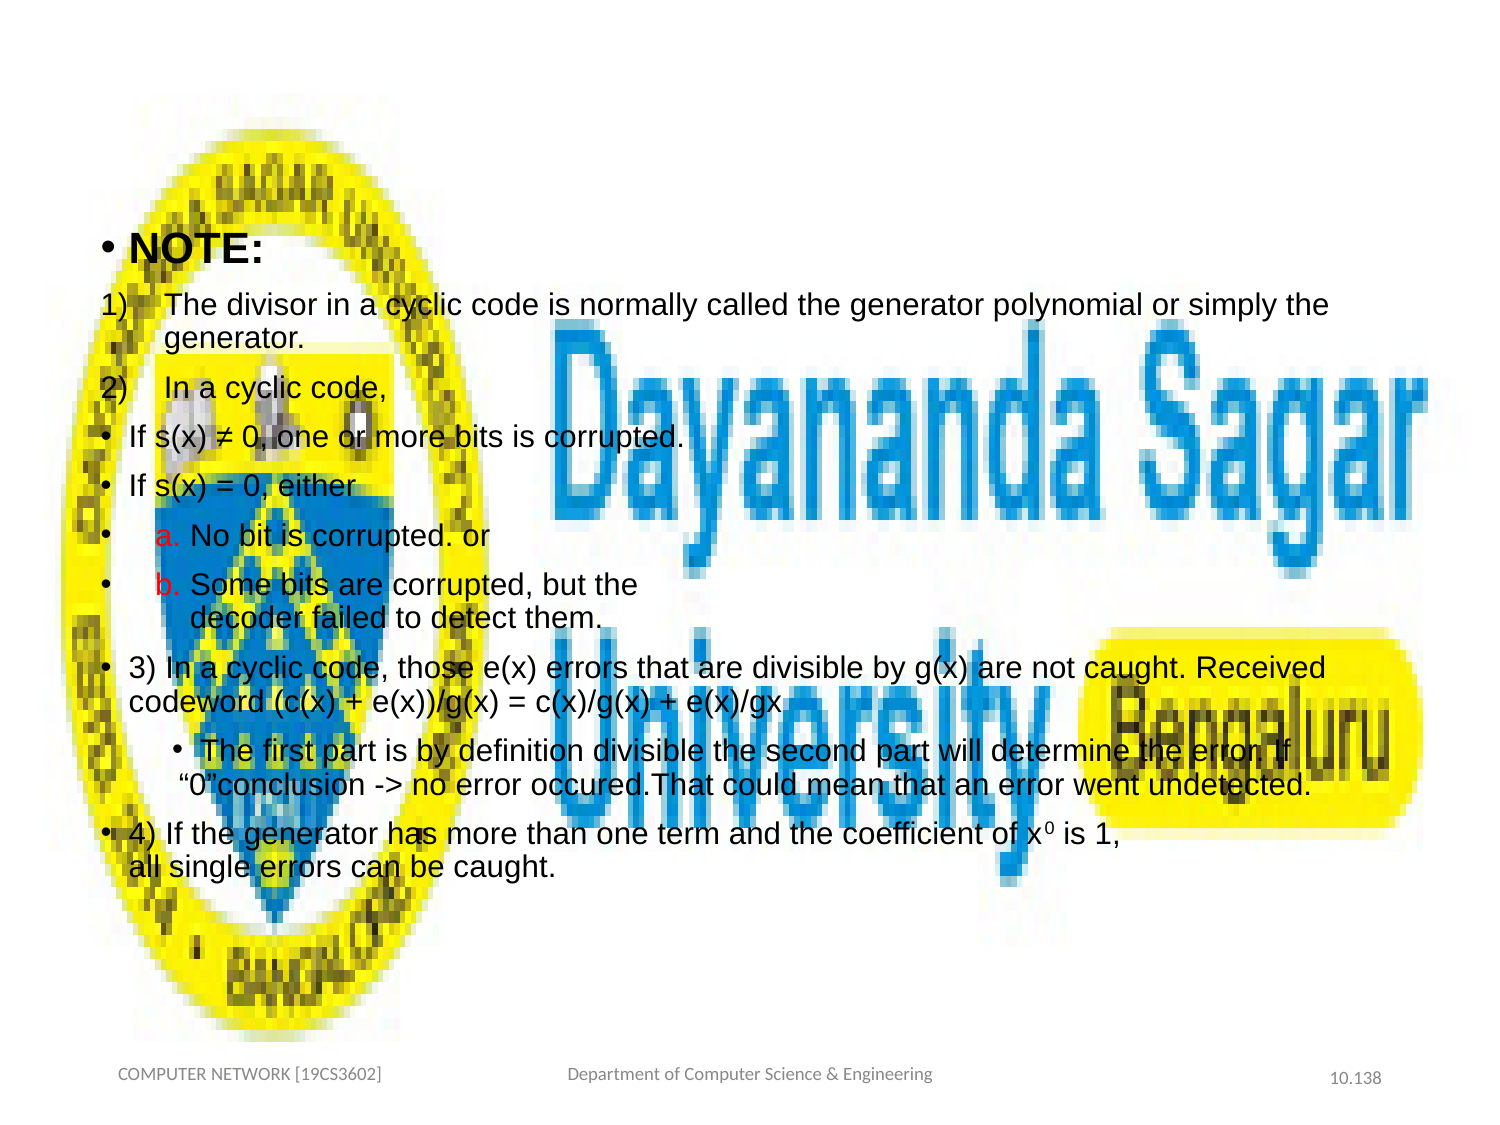

NOTE:
The divisor in a cyclic code is normally called the generator polynomial or simply the generator.
In a cyclic code,
If s(x) ≠ 0, one or more bits is corrupted.
If s(x) = 0, either
   a. No bit is corrupted. or
   b. Some bits are corrupted, but the
       decoder failed to detect them.
3) In a cyclic code, those e(x) errors that are divisible by g(x) are not caught. Received codeword (c(x) + e(x))/g(x) = c(x)/g(x) + e(x)/gx
The first part is by definition divisible the second part will determine the error. If “0”conclusion -> no error occured.That could mean that an error went undetected.
4) If the generator has more than one term and the coefficient of x0 is 1,
all single errors can be caught.

COMPUTER NETWORK [19CS3602]
Department of Computer Science & Engineering
10.138